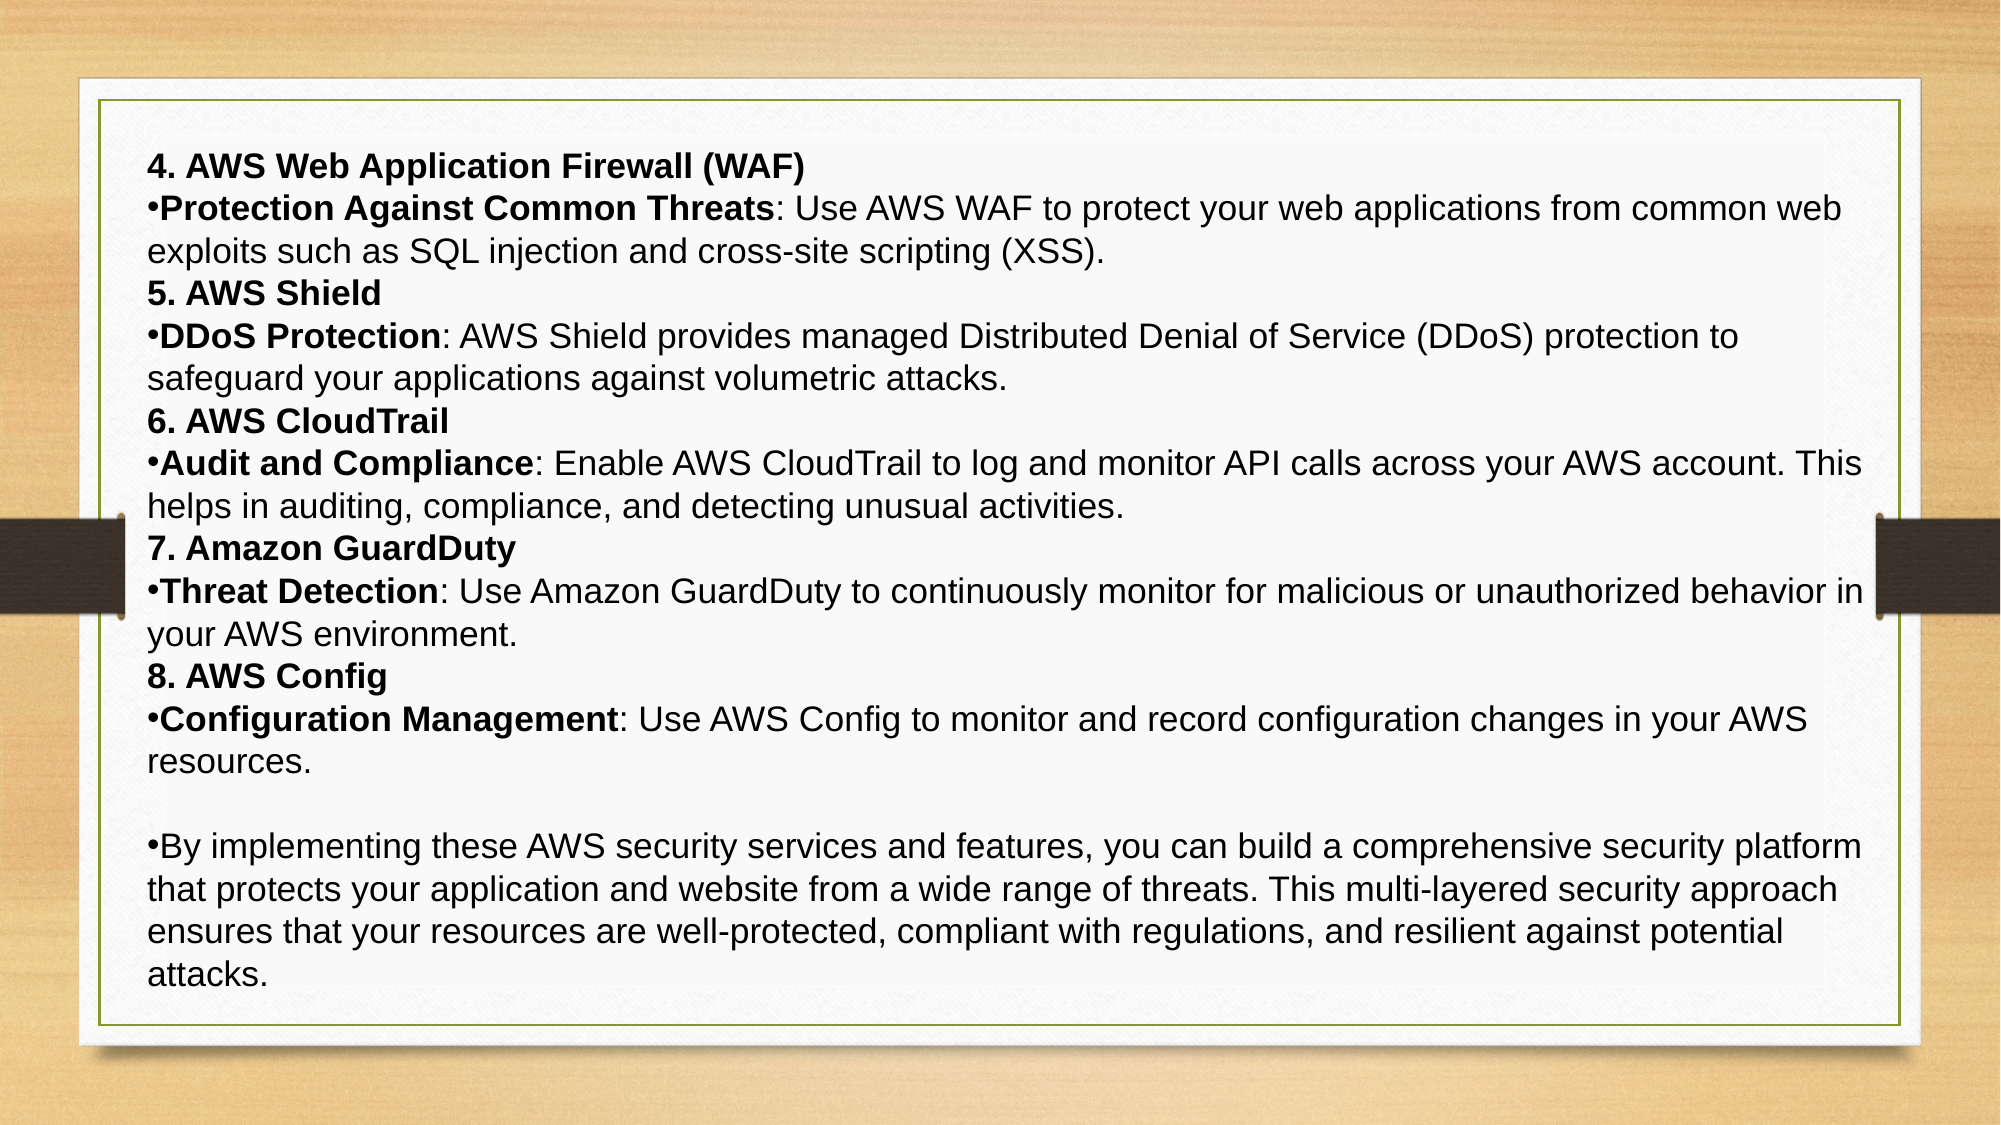

4. AWS Web Application Firewall (WAF)
Protection Against Common Threats: Use AWS WAF to protect your web applications from common web exploits such as SQL injection and cross-site scripting (XSS).
5. AWS Shield
DDoS Protection: AWS Shield provides managed Distributed Denial of Service (DDoS) protection to safeguard your applications against volumetric attacks.
6. AWS CloudTrail
Audit and Compliance: Enable AWS CloudTrail to log and monitor API calls across your AWS account. This helps in auditing, compliance, and detecting unusual activities.
7. Amazon GuardDuty
Threat Detection: Use Amazon GuardDuty to continuously monitor for malicious or unauthorized behavior in your AWS environment.
8. AWS Config
Configuration Management: Use AWS Config to monitor and record configuration changes in your AWS resources.

By implementing these AWS security services and features, you can build a comprehensive security platform that protects your application and website from a wide range of threats. This multi-layered security approach ensures that your resources are well-protected, compliant with regulations, and resilient against potential attacks.

#